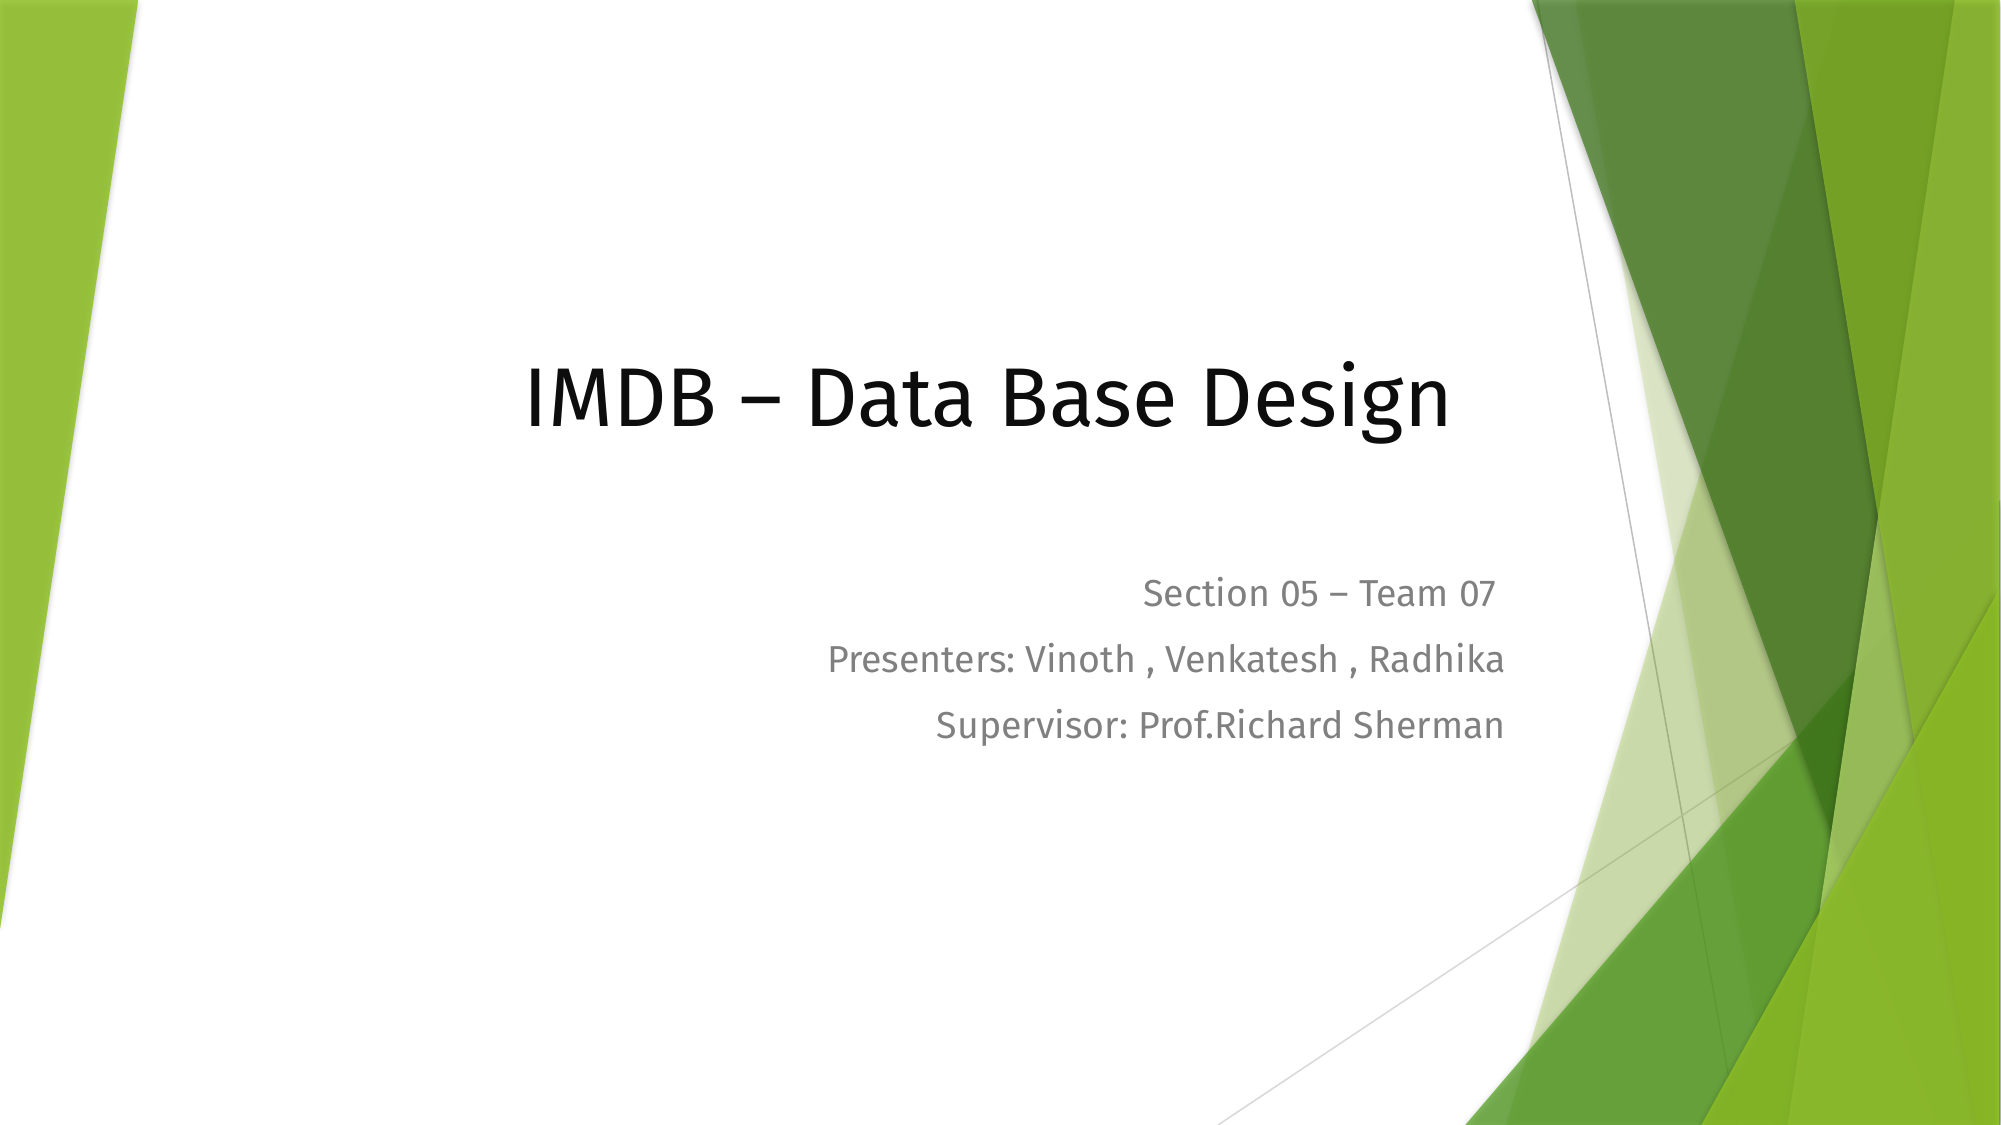

# IMDB – Data Base Design
Section 05 – Team 07
Presenters: Vinoth , Venkatesh , Radhika
Supervisor: Prof.Richard Sherman